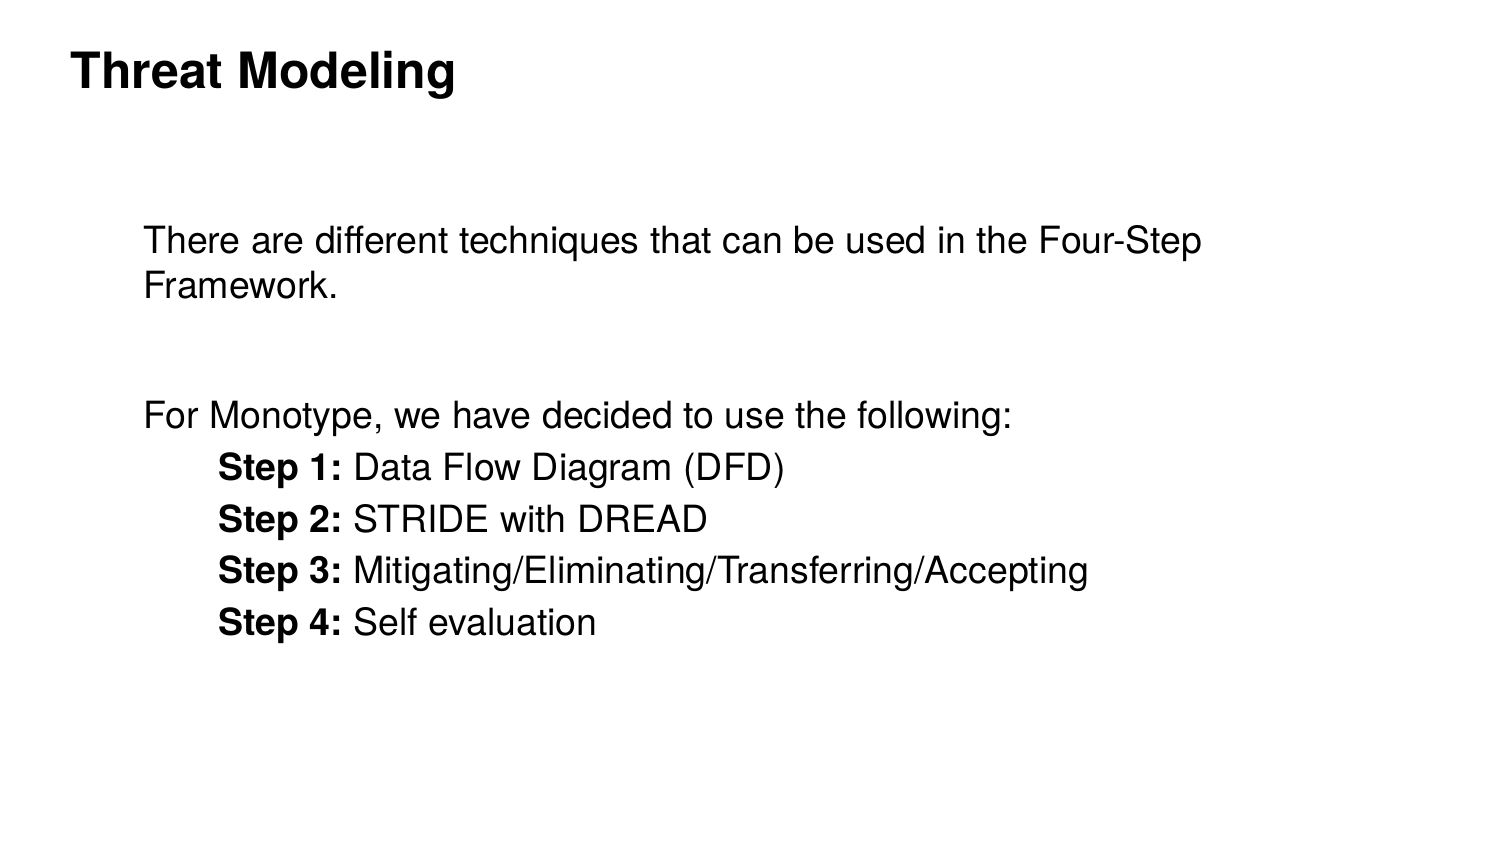

Threat Modeling

There are different techniques that can be used in the Four-Step Framework.

For Monotype, we have decided to use the following:
Step 1: Data Flow Diagram (DFD)
Step 2: STRIDE with DREAD
Step 3: Mitigating/Eliminating/Transferring/Accepting
Step 4: Self evaluation